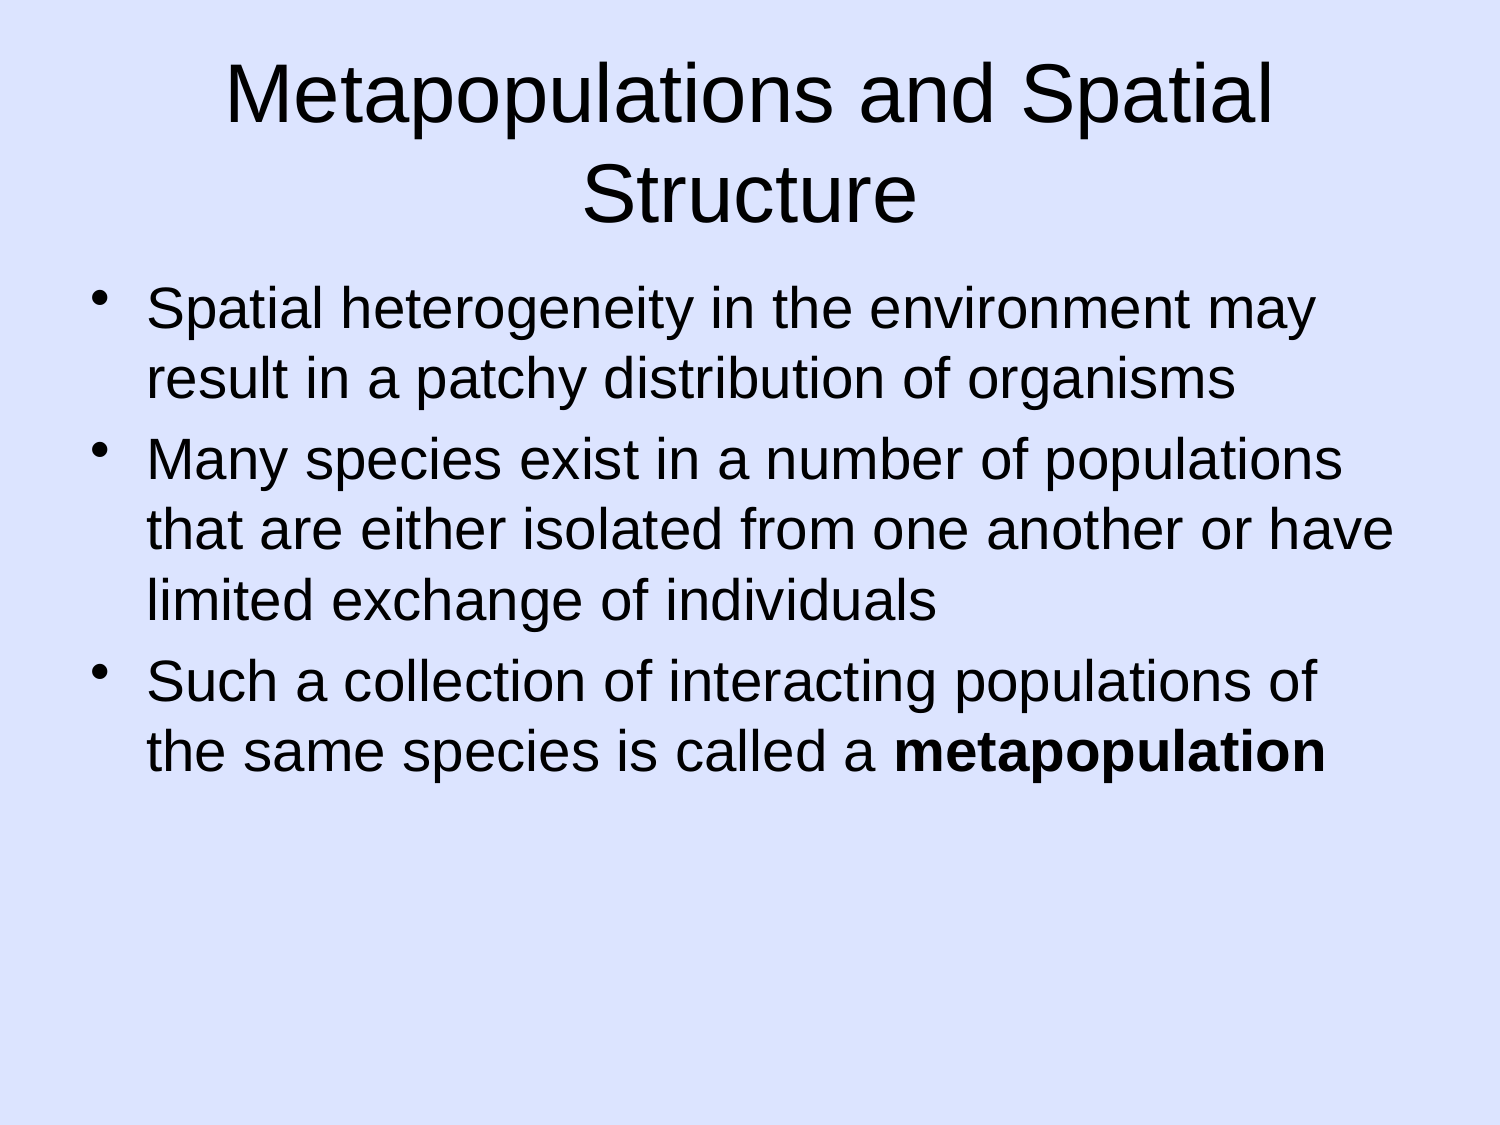

# Metapopulations and Spatial Structure
Spatial heterogeneity in the environment may result in a patchy distribution of organisms
Many species exist in a number of populations that are either isolated from one another or have limited exchange of individuals
Such a collection of interacting populations of the same species is called a metapopulation